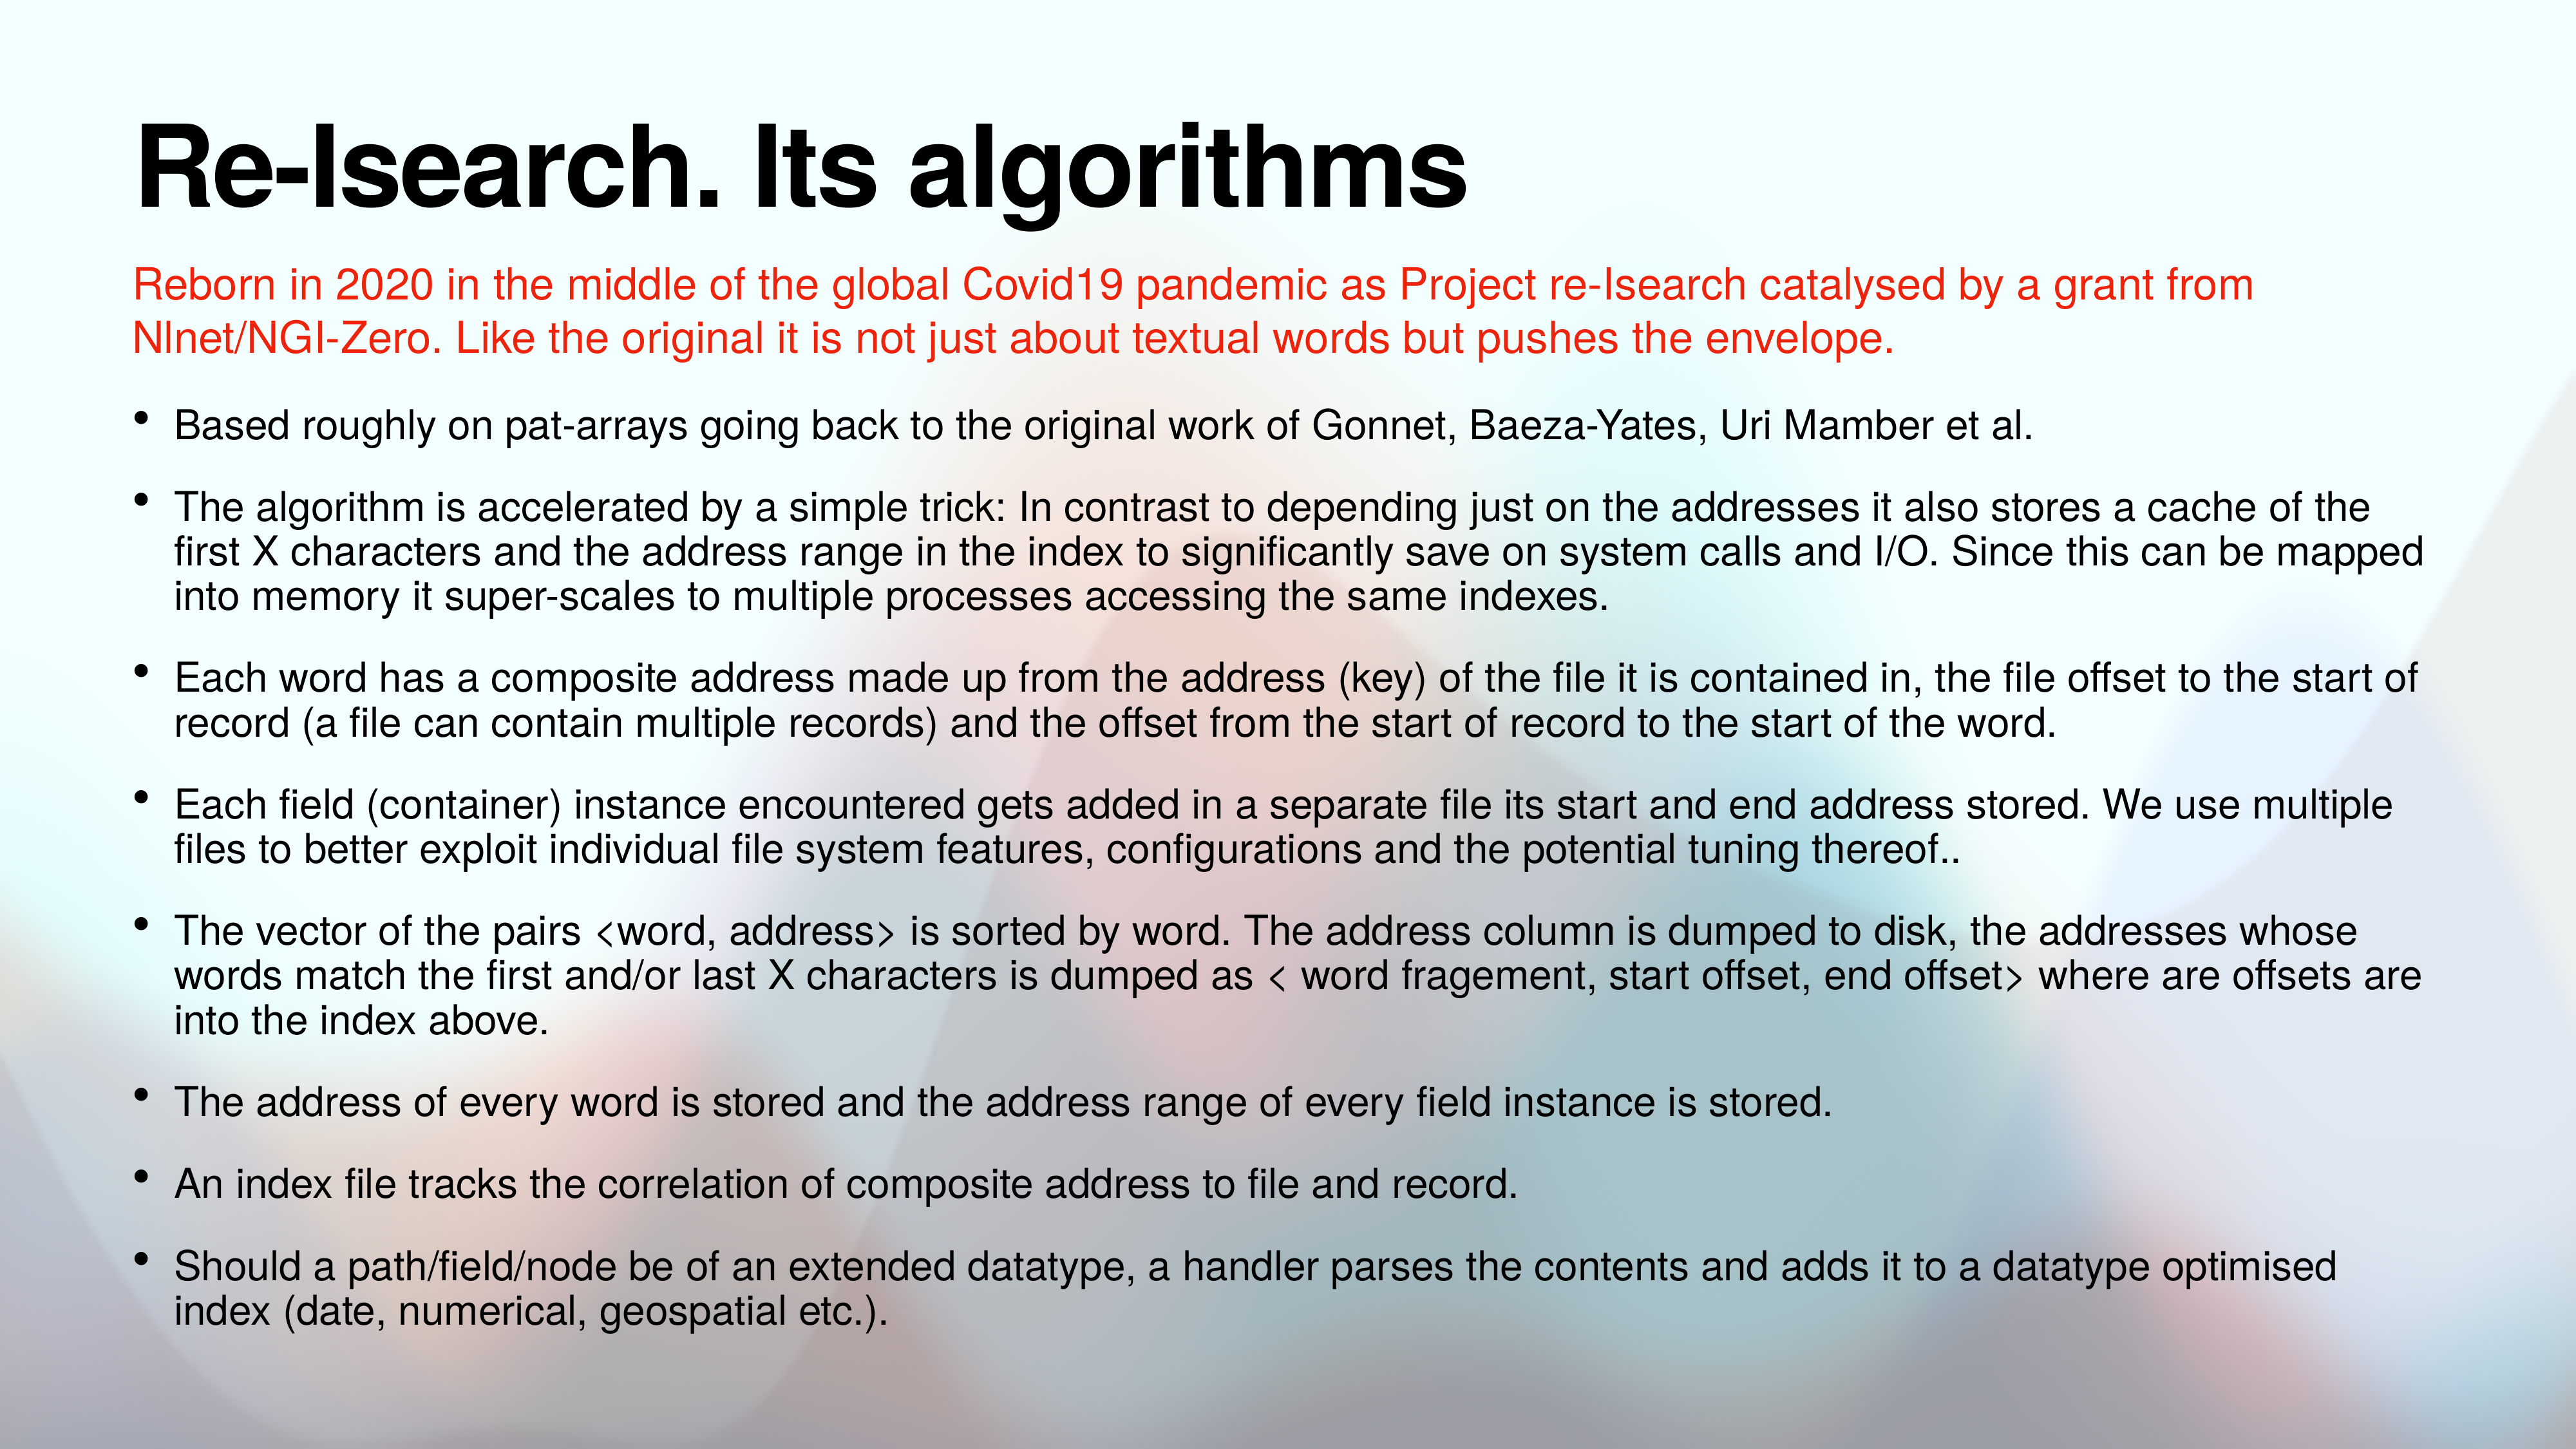

# Re-Isearch. Its algorithms
Reborn in 2020 in the middle of the global Covid19 pandemic as Project re-Isearch catalysed by a grant from Nlnet/NGI-Zero. Like the original it is not just about textual words but pushes the envelope.
Based roughly on pat-arrays going back to the original work of Gonnet, Baeza-Yates, Uri Mamber et al.
The algorithm is accelerated by a simple trick: In contrast to depending just on the addresses it also stores a cache of the first X characters and the address range in the index to significantly save on system calls and I/O. Since this can be mapped into memory it super-scales to multiple processes accessing the same indexes.
Each word has a composite address made up from the address (key) of the file it is contained in, the file offset to the start of record (a file can contain multiple records) and the offset from the start of record to the start of the word.
Each field (container) instance encountered gets added in a separate file its start and end address stored. We use multiple files to better exploit individual file system features, configurations and the potential tuning thereof..
The vector of the pairs <word, address> is sorted by word. The address column is dumped to disk, the addresses whose words match the first and/or last X characters is dumped as < word fragement, start offset, end offset> where are offsets are into the index above.
The address of every word is stored and the address range of every field instance is stored.
An index file tracks the correlation of composite address to file and record.
Should a path/field/node be of an extended datatype, a handler parses the contents and adds it to a datatype optimised index (date, numerical, geospatial etc.).